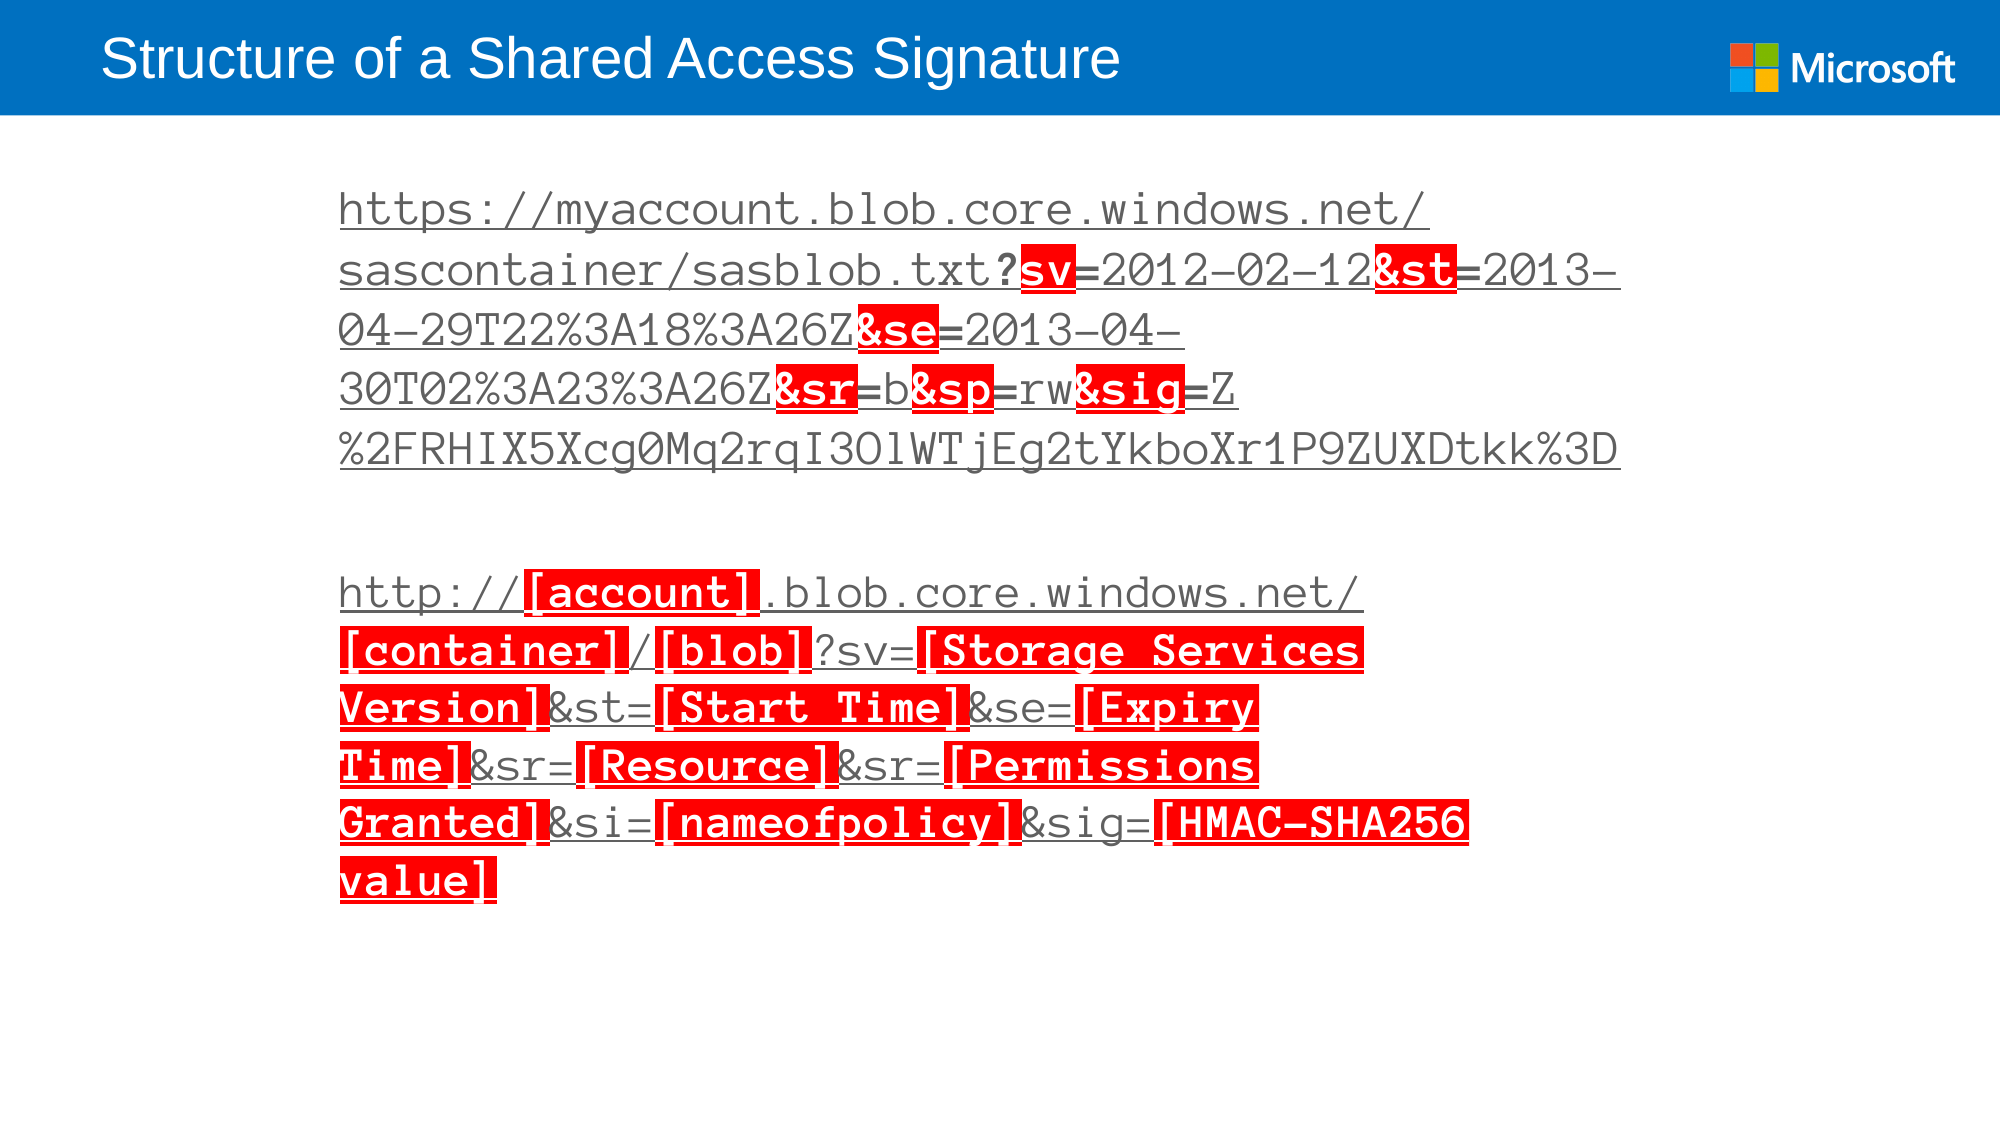

# Structure of a Shared Access Signature
https://myaccount.blob.core.windows.net/sascontainer/sasblob.txt?sv=2012-02-12&st=2013-04-29T22%3A18%3A26Z&se=2013-04-30T02%3A23%3A26Z&sr=b&sp=rw&sig=Z%2FRHIX5Xcg0Mq2rqI3OlWTjEg2tYkboXr1P9ZUXDtkk%3D

http://[account].blob.core.windows.net/[container]/[blob]?sv=[Storage Services Version]&st=[Start Time]&se=[Expiry Time]&sr=[Resource]&sr=[Permissions Granted]&si=[nameofpolicy]&sig=[HMAC-SHA256 value]